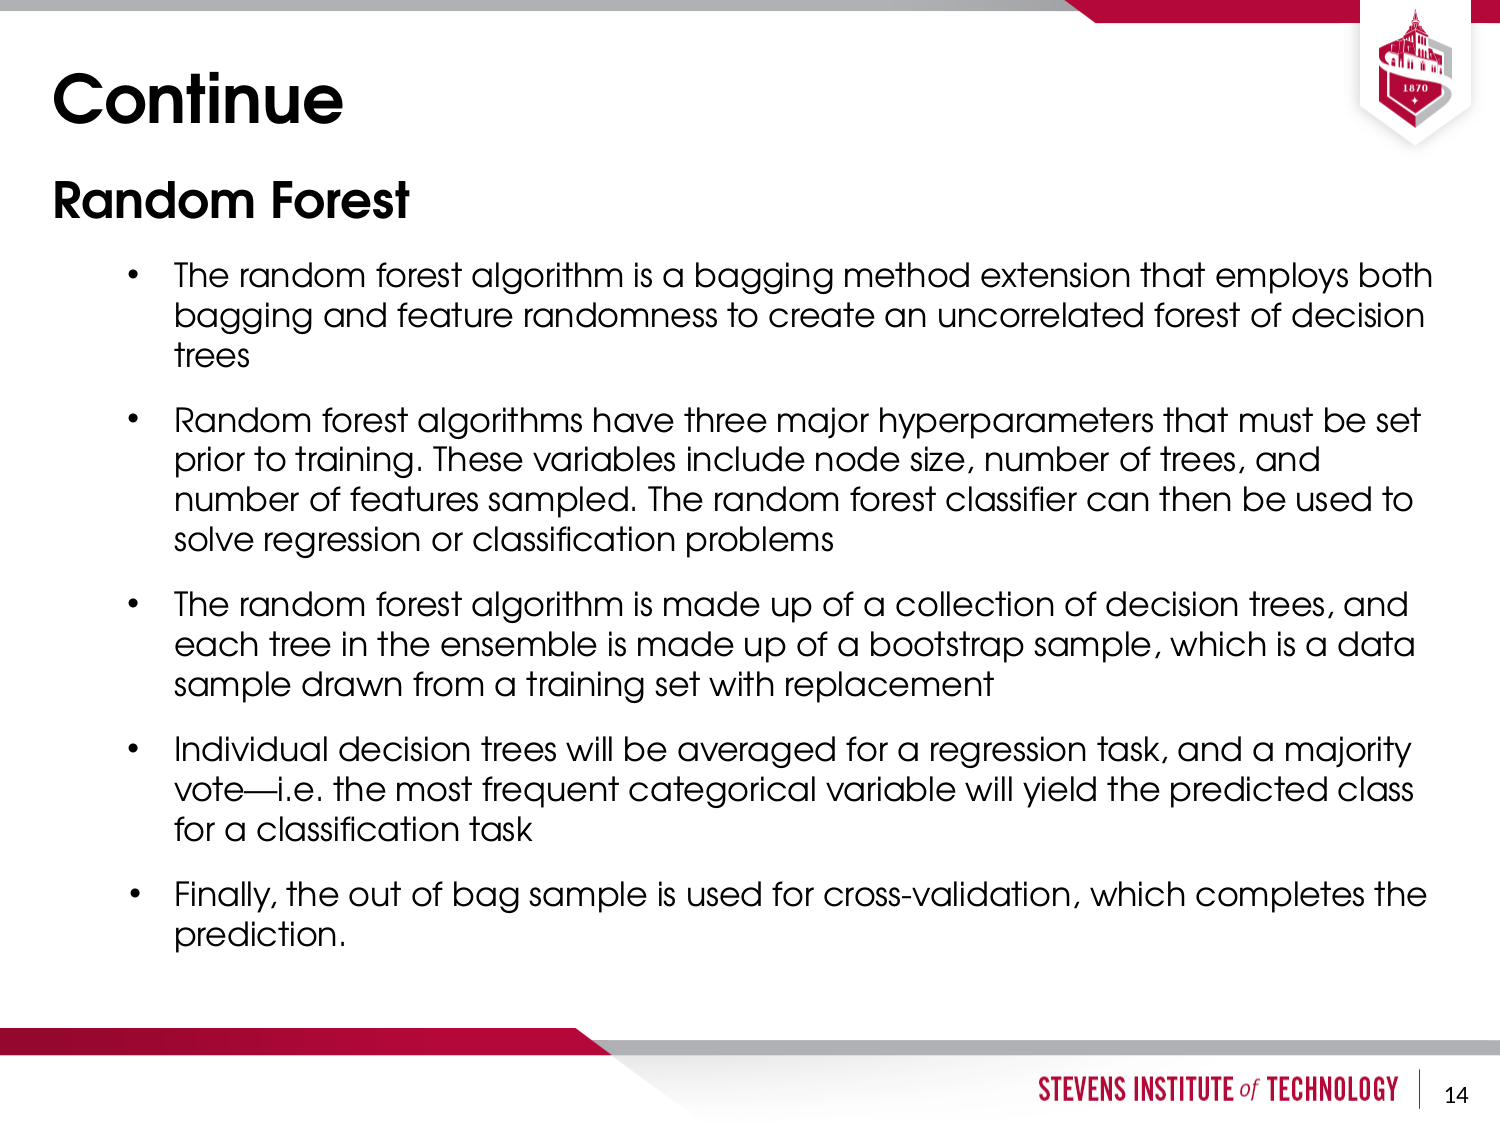

# Continue
Random Forest
The random forest algorithm is a bagging method extension that employs both bagging and feature randomness to create an uncorrelated forest of decision trees
Random forest algorithms have three major hyperparameters that must be set prior to training. These variables include node size, number of trees, and number of features sampled. The random forest classifier can then be used to solve regression or classification problems
The random forest algorithm is made up of a collection of decision trees, and each tree in the ensemble is made up of a bootstrap sample, which is a data sample drawn from a training set with replacement
Individual decision trees will be averaged for a regression task, and a majority vote—i.e. the most frequent categorical variable will yield the predicted class for a classification task
Finally, the out of bag sample is used for cross-validation, which completes the prediction.

14